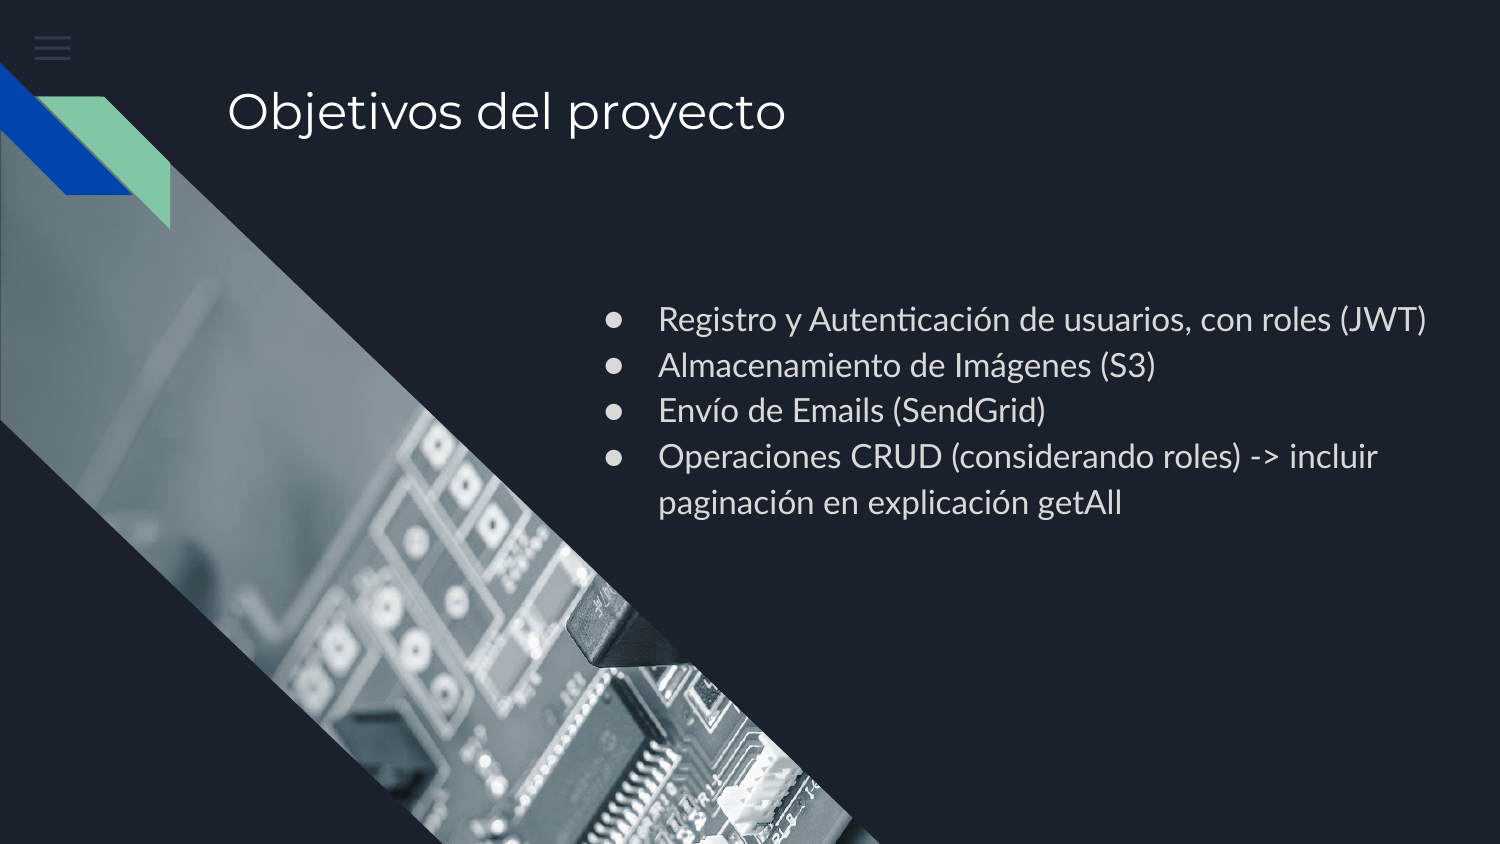

# Objetivos del proyecto
Registro y Autenticación de usuarios, con roles (JWT)
Almacenamiento de Imágenes (S3)
Envío de Emails (SendGrid)
Operaciones CRUD (considerando roles) -> incluir paginación en explicación getAll